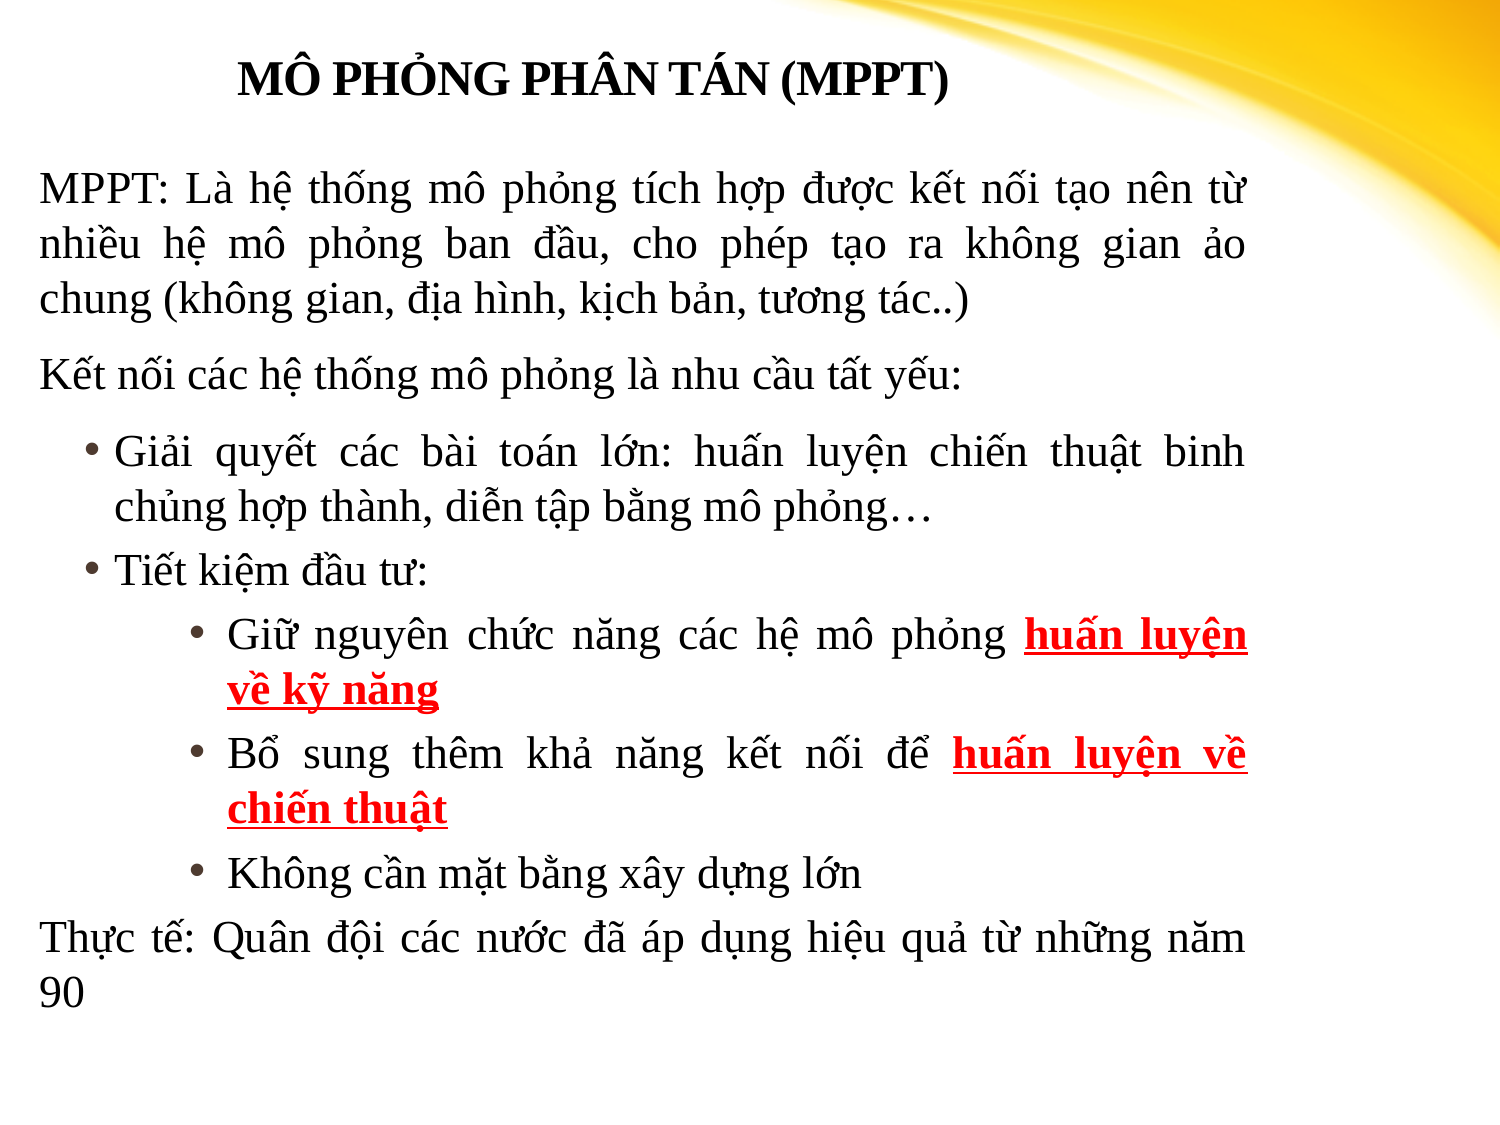

mô phỏng phân tán (MPPT)
MPPT: Là hệ thống mô phỏng tích hợp được kết nối tạo nên từ nhiều hệ mô phỏng ban đầu, cho phép tạo ra không gian ảo chung (không gian, địa hình, kịch bản, tương tác..)
Kết nối các hệ thống mô phỏng là nhu cầu tất yếu:
Giải quyết các bài toán lớn: huấn luyện chiến thuật binh chủng hợp thành, diễn tập bằng mô phỏng…
Tiết kiệm đầu tư:
Giữ nguyên chức năng các hệ mô phỏng huấn luyện về kỹ năng
Bổ sung thêm khả năng kết nối để huấn luyện về chiến thuật
Không cần mặt bằng xây dựng lớn
Thực tế: Quân đội các nước đã áp dụng hiệu quả từ những năm 90